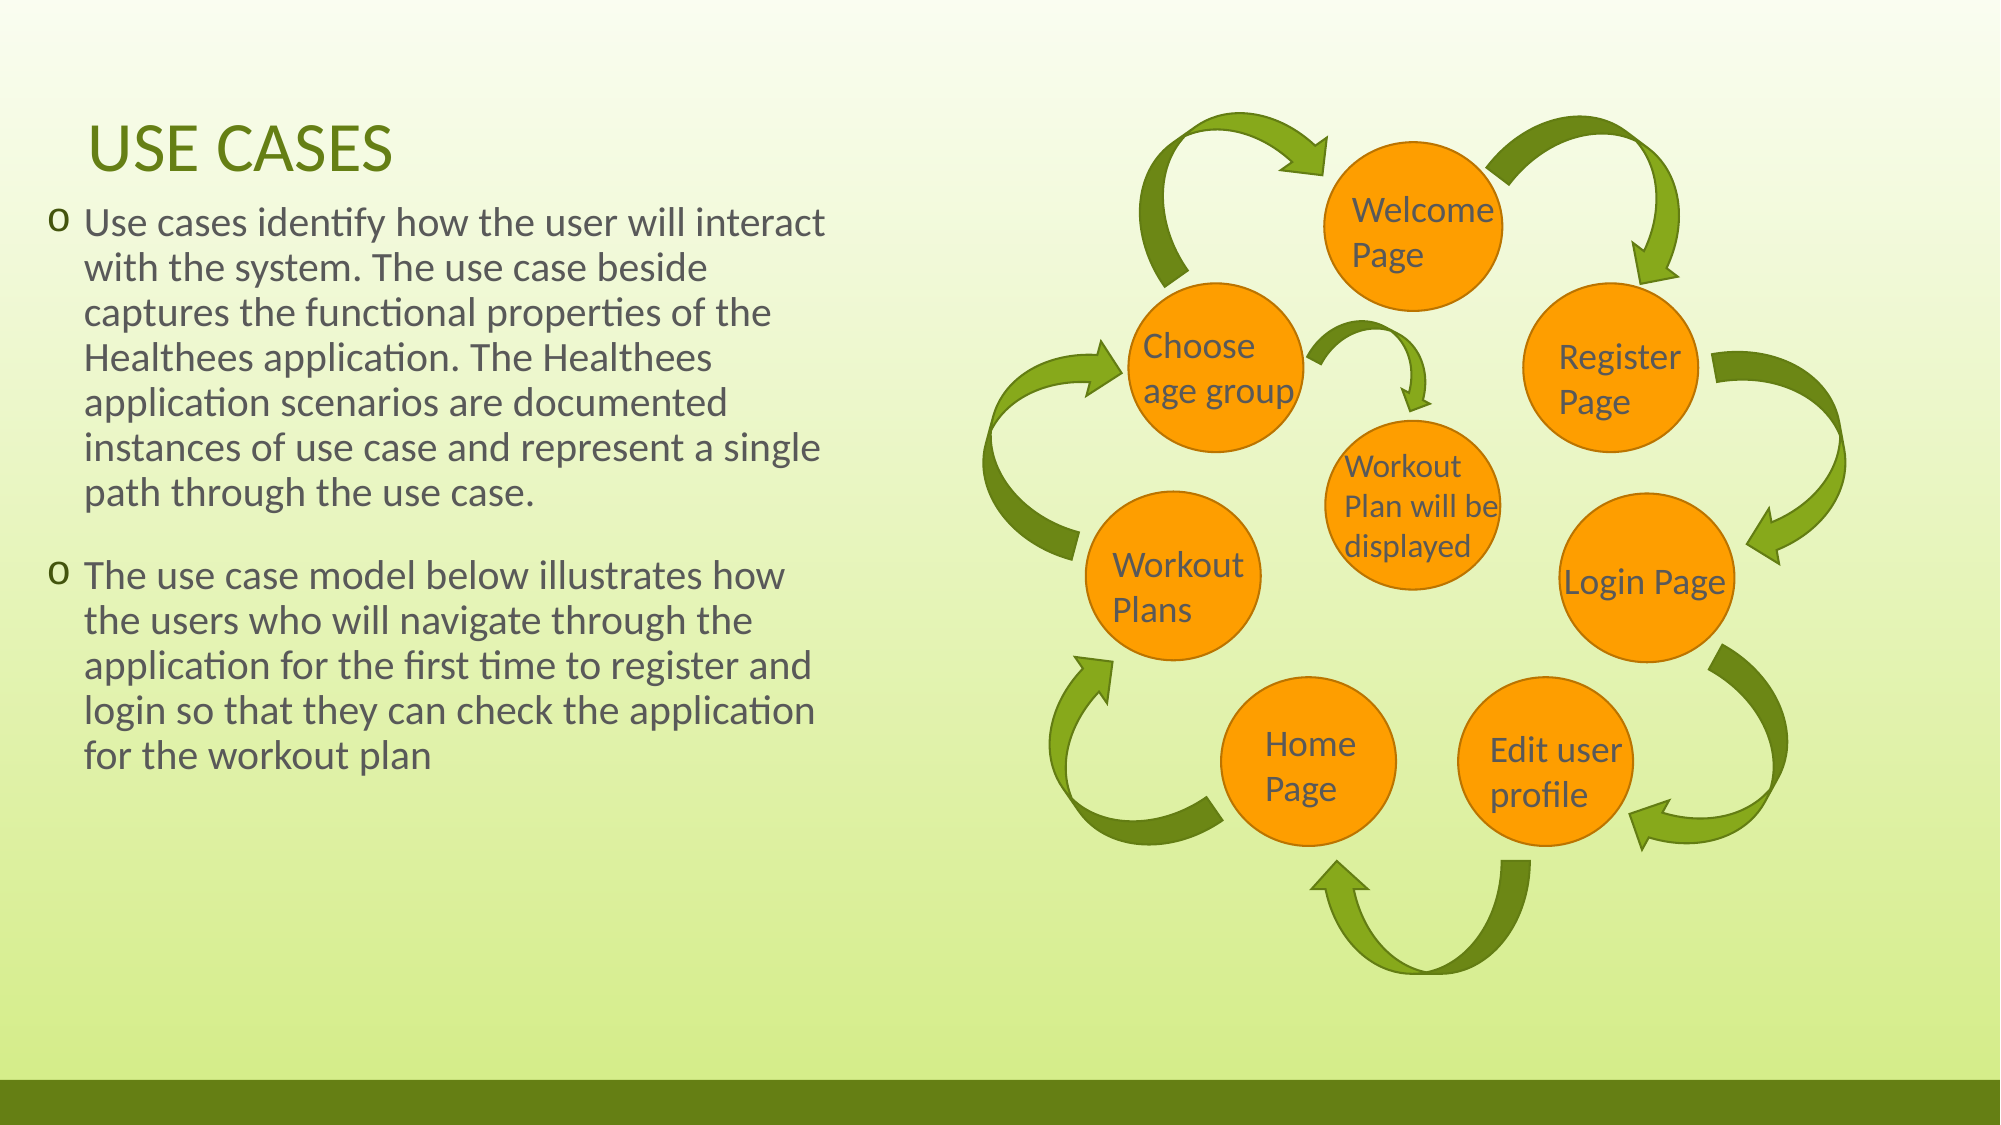

# Use cases

Welcome Page
Choose age group
Register Page
Workout Plan will be displayed
Workout Plans
Login Page
Home Page
Edit user profile

Use cases identify how the user will interact with the system. The use case beside captures the functional properties of the Healthees application. The Healthees application scenarios are documented instances of use case and represent a single path through the use case.
The use case model below illustrates how the users who will navigate through the application for the first time to register and login so that they can check the application for the workout plan